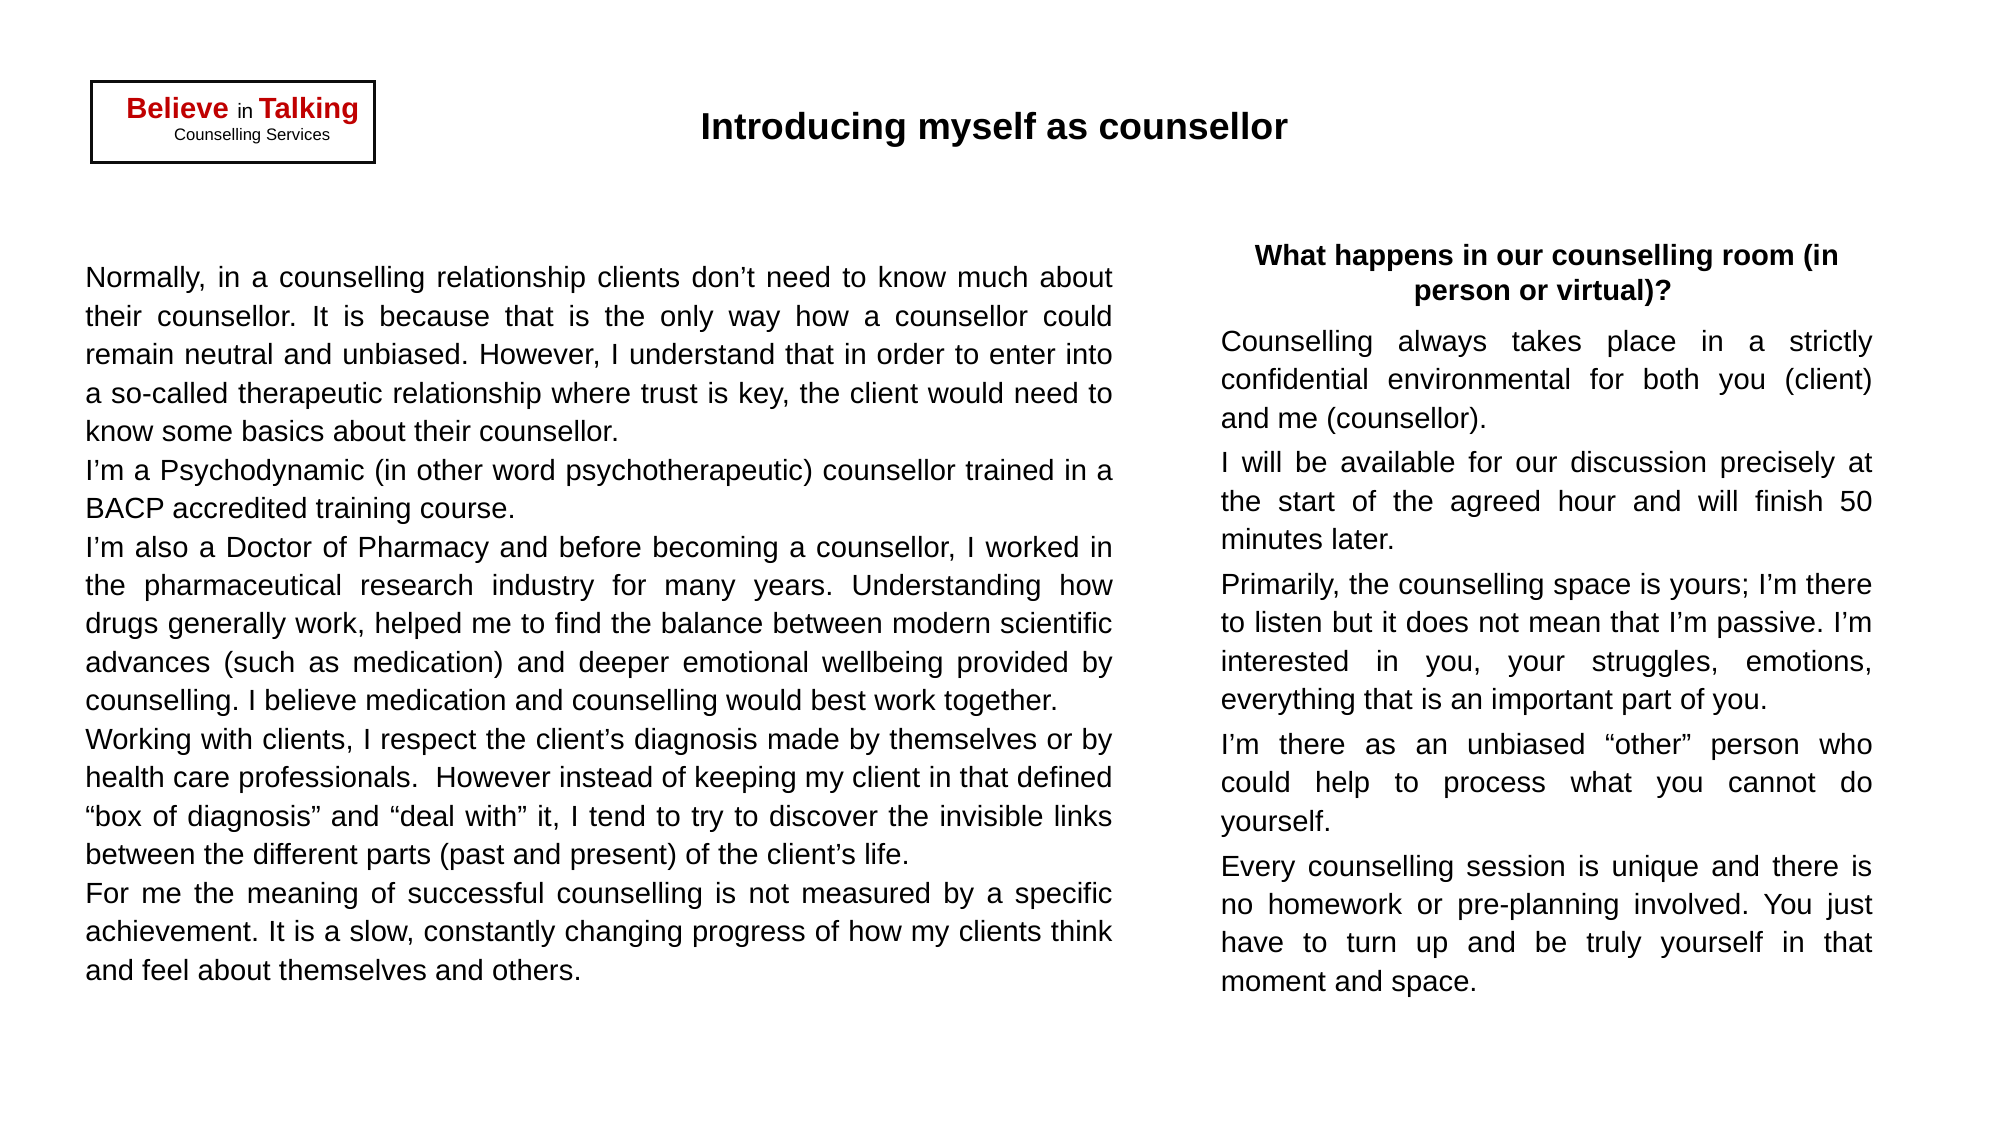

Believe in Talking
Counselling Services
Introducing myself as counsellor

What happens in our counselling room (in person or virtual)?
Counselling always takes place in a strictly confidential environmental for both you (client) and me (counsellor).
I will be available for our discussion precisely at the start of the agreed hour and will finish 50 minutes later.
Primarily, the counselling space is yours; I’m there to listen but it does not mean that I’m passive. I’m interested in you, your struggles, emotions, everything that is an important part of you.
I’m there as an unbiased “other” person who could help to process what you cannot do yourself.
Every counselling session is unique and there is no homework or pre-planning involved. You just have to turn up and be truly yourself in that moment and space.
Normally, in a counselling relationship clients don’t need to know much about their counsellor. It is because that is the only way how a counsellor could remain neutral and unbiased. However, I understand that in order to enter into a so-called therapeutic relationship where trust is key, the client would need to know some basics about their counsellor.
I’m a Psychodynamic (in other word psychotherapeutic) counsellor trained in a BACP accredited training course.
I’m also a Doctor of Pharmacy and before becoming a counsellor, I worked in the pharmaceutical research industry for many years. Understanding how drugs generally work, helped me to find the balance between modern scientific advances (such as medication) and deeper emotional wellbeing provided by counselling. I believe medication and counselling would best work together.
Working with clients, I respect the client’s diagnosis made by themselves or by health care professionals.  However instead of keeping my client in that defined “box of diagnosis” and “deal with” it, I tend to try to discover the invisible links between the different parts (past and present) of the client’s life.
For me the meaning of successful counselling is not measured by a specific achievement. It is a slow, constantly changing progress of how my clients think and feel about themselves and others.